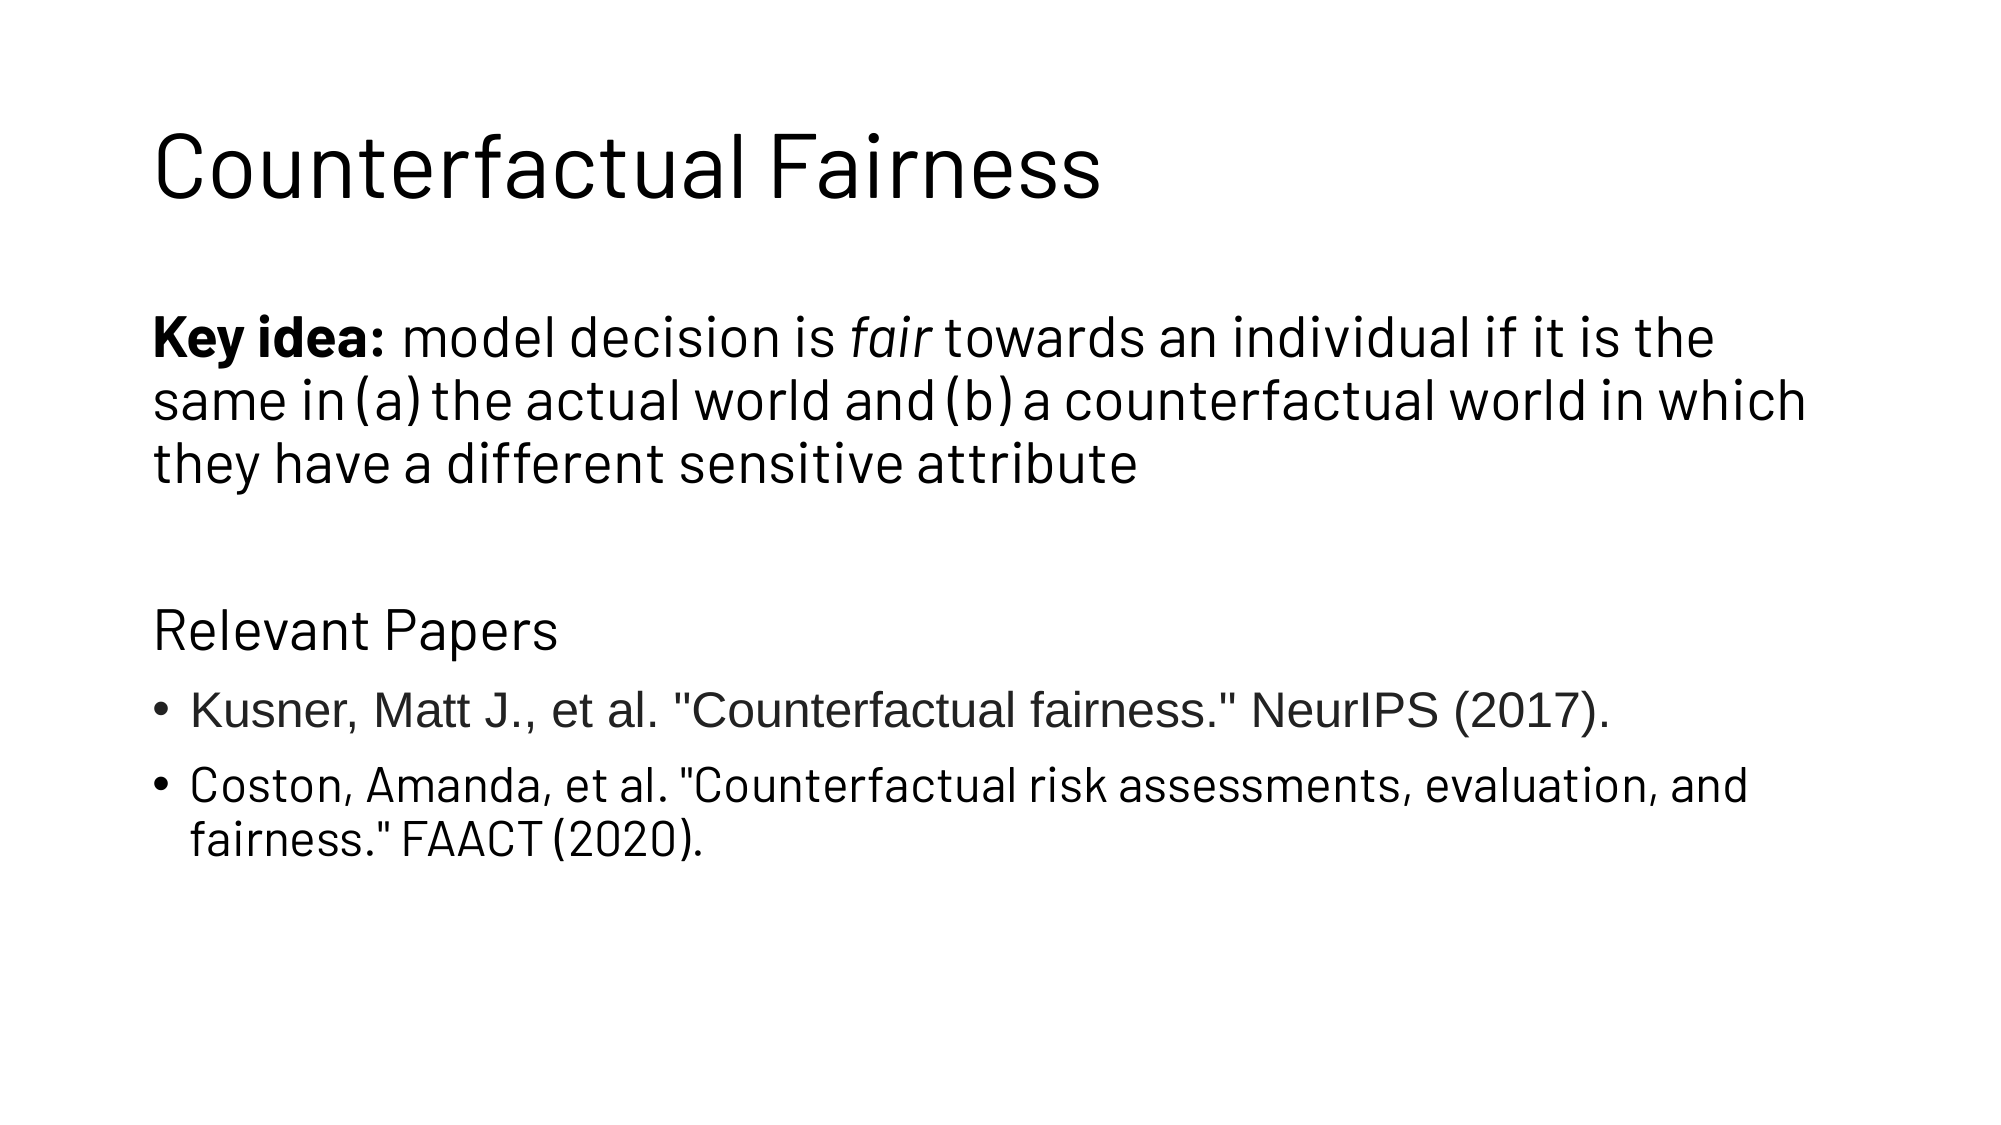

# Counterfactual Fairness
Key idea: model decision is fair towards an individual if it is the same in (a) the actual world and (b) a counterfactual world in which they have a different sensitive attribute

Relevant Papers
Kusner, Matt J., et al. "Counterfactual fairness." NeurIPS (2017).
Coston, Amanda, et al. "Counterfactual risk assessments, evaluation, and fairness." FAACT (2020).